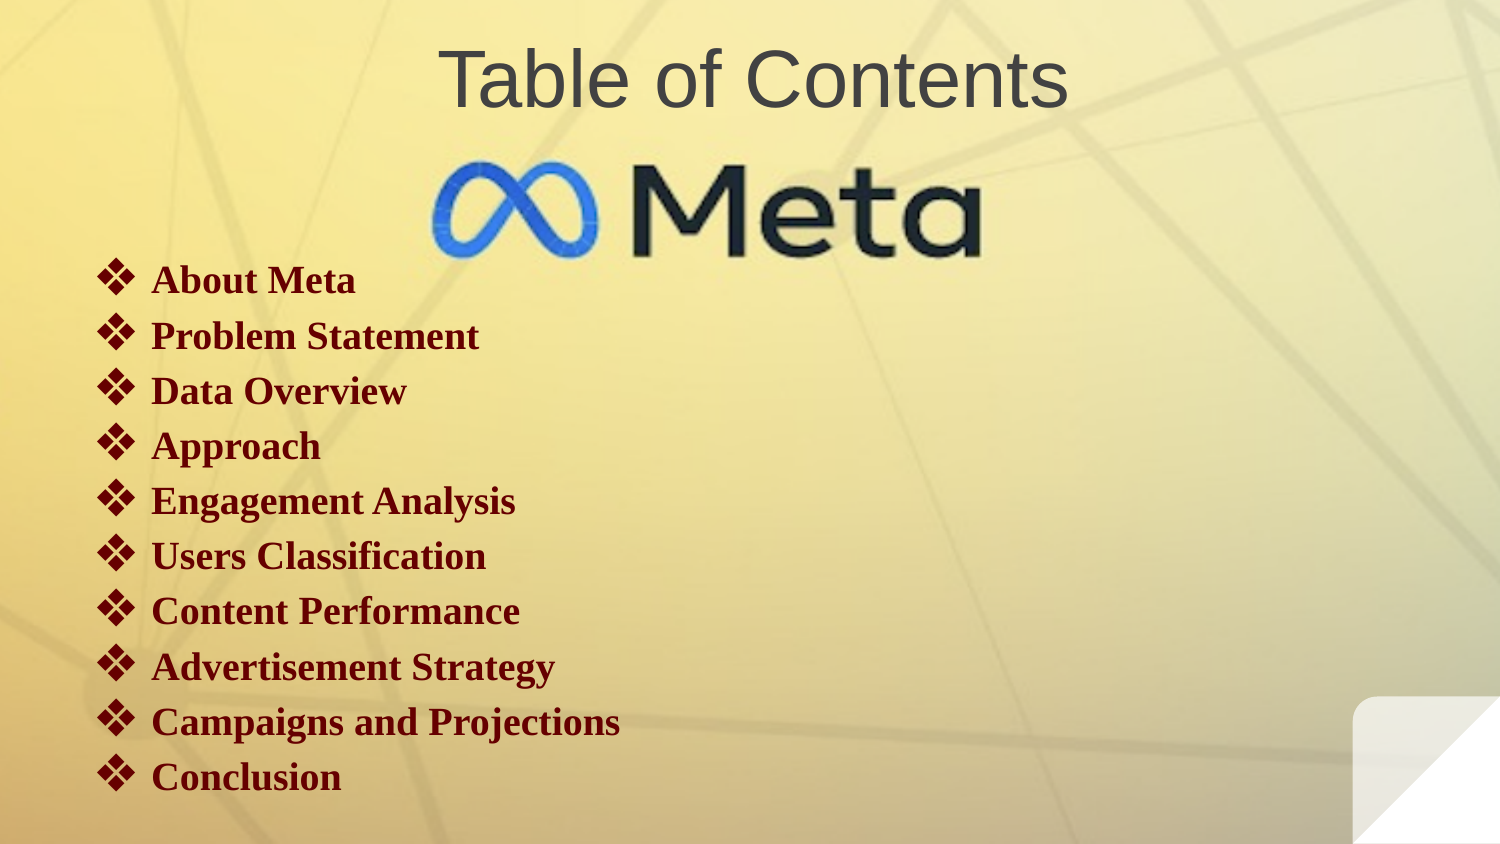

# Table of Contents

About Meta
Problem Statement
Data Overview
Approach
Engagement Analysis
Users Classification
Content Performance
Advertisement Strategy
Campaigns and Projections
Conclusion